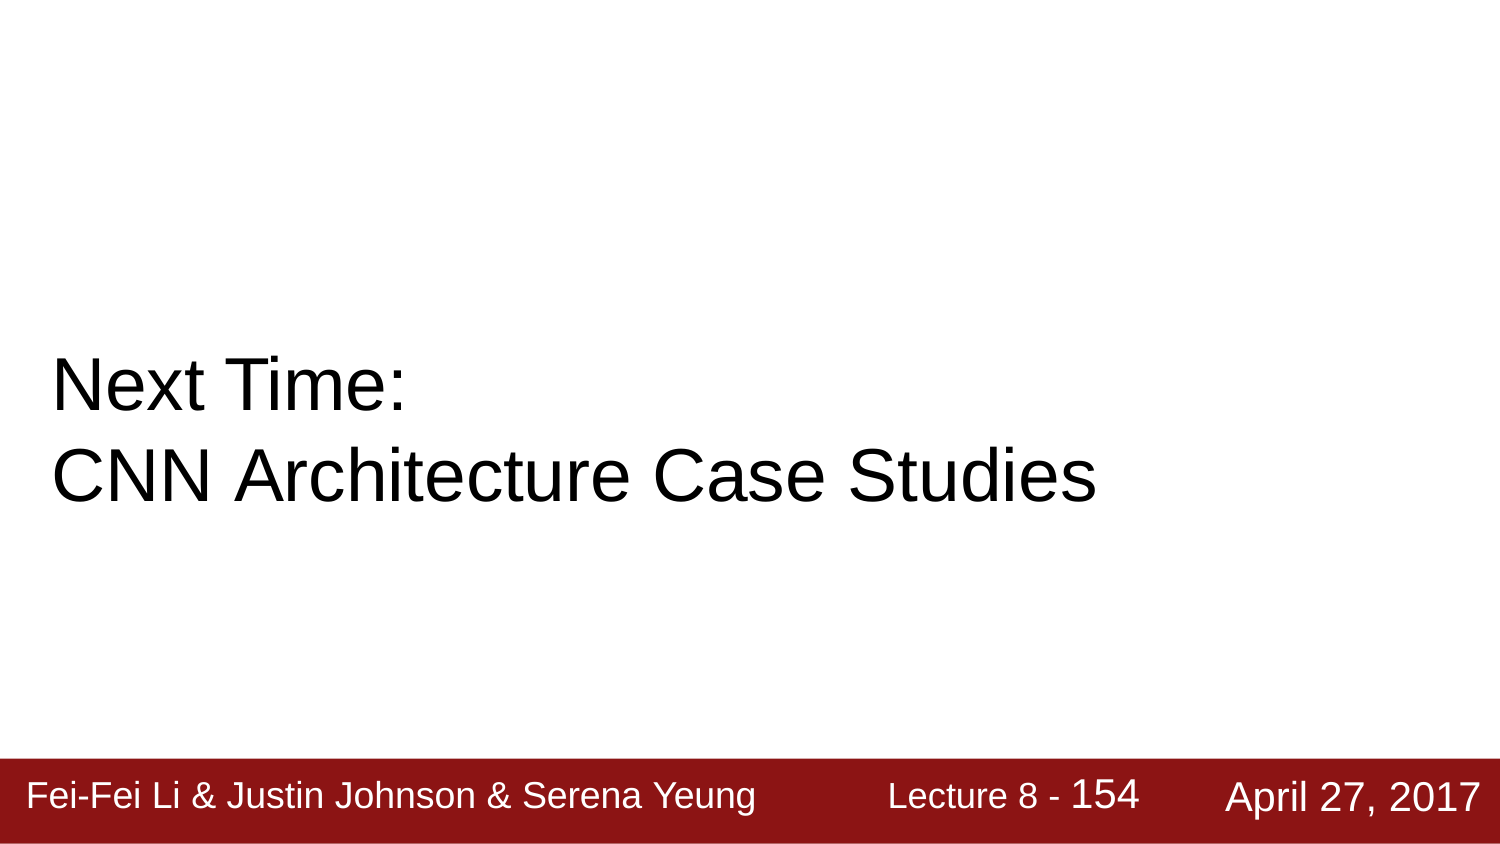

# Next Time:
CNN Architecture Case Studies
Lecture 8 - 154
April 27, 2017
Fei-Fei Li & Justin Johnson & Serena Yeung